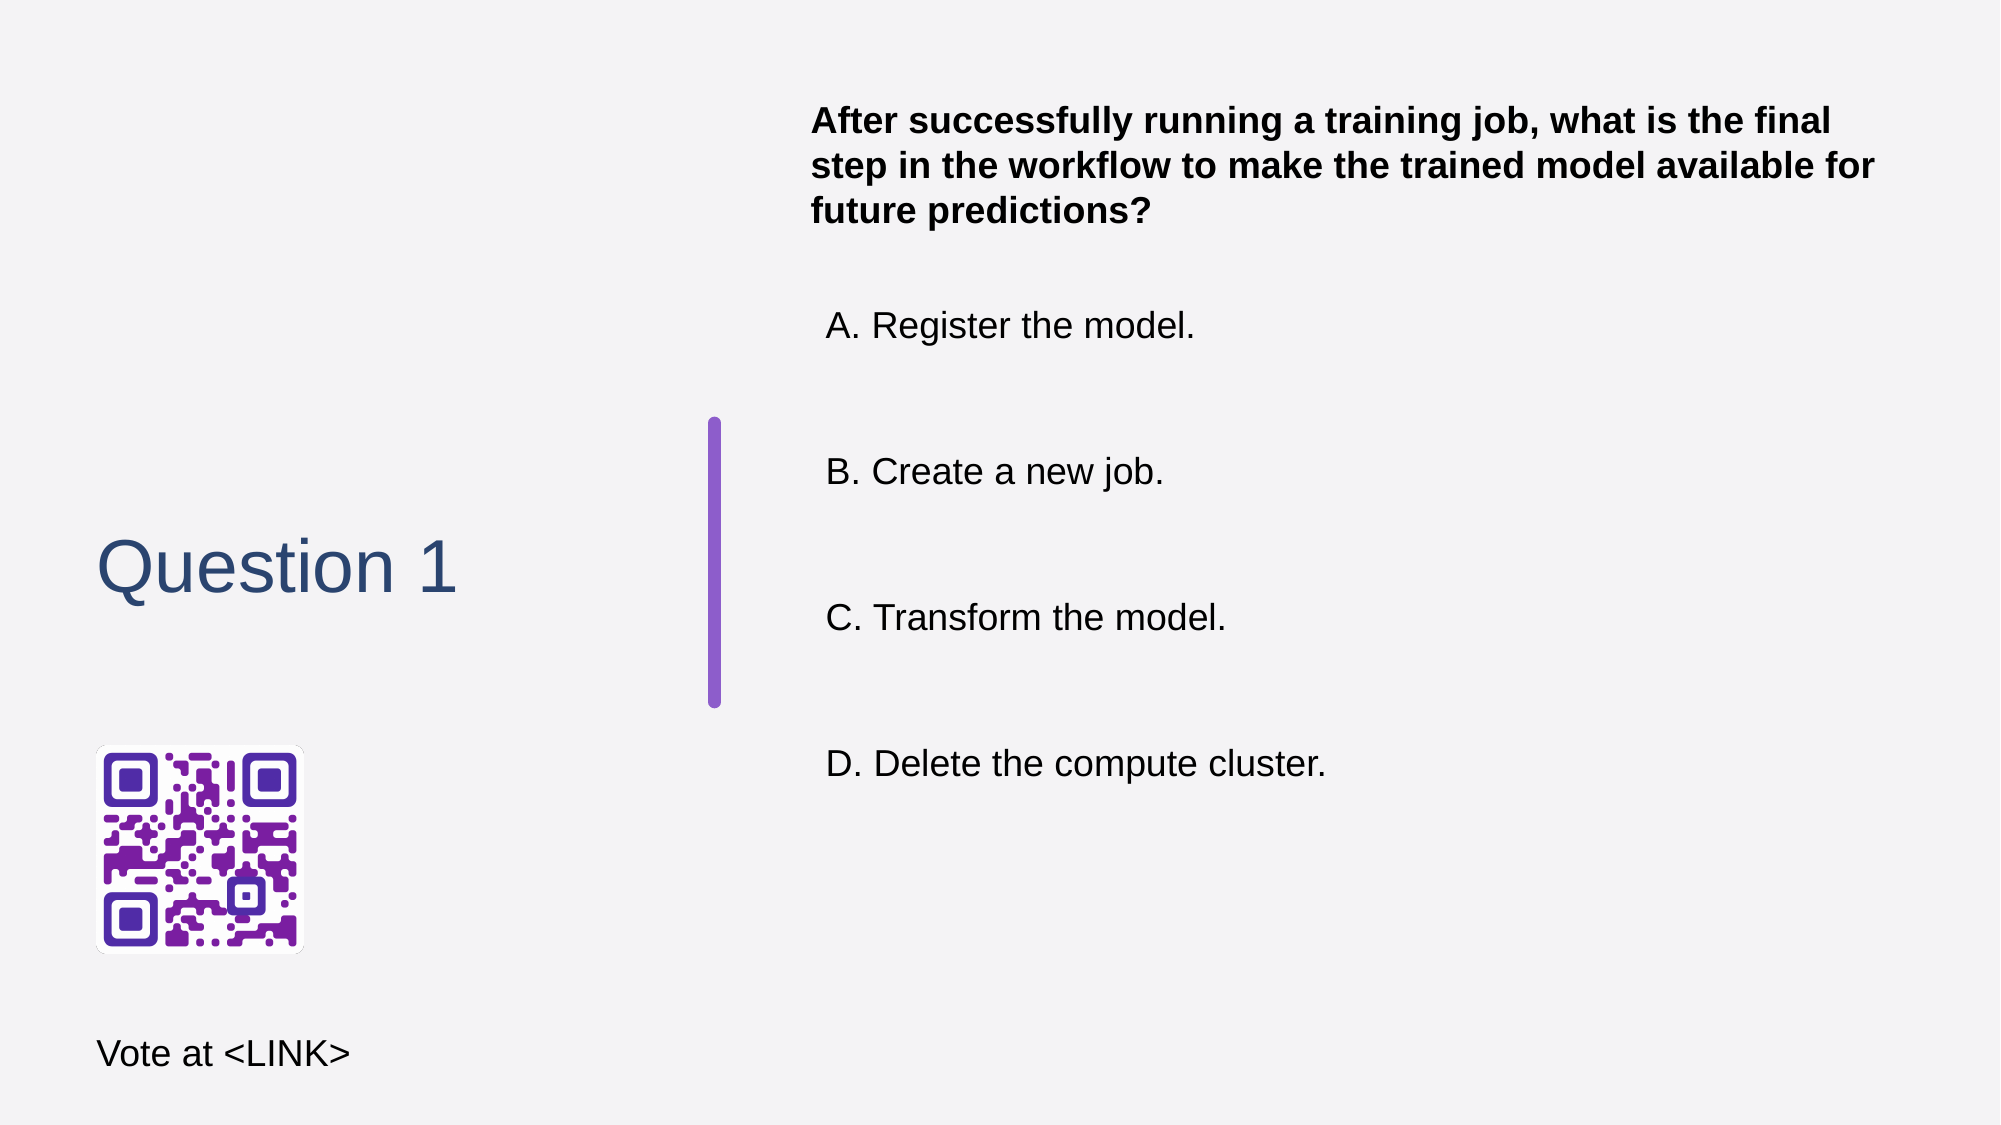

After successfully running a training job, what is the final step in the workflow to make the trained model available for future predictions?
A. Register the model.
B. Create a new job.
# Question 1
C. Transform the model.
D. Delete the compute cluster.
Vote at <LINK>